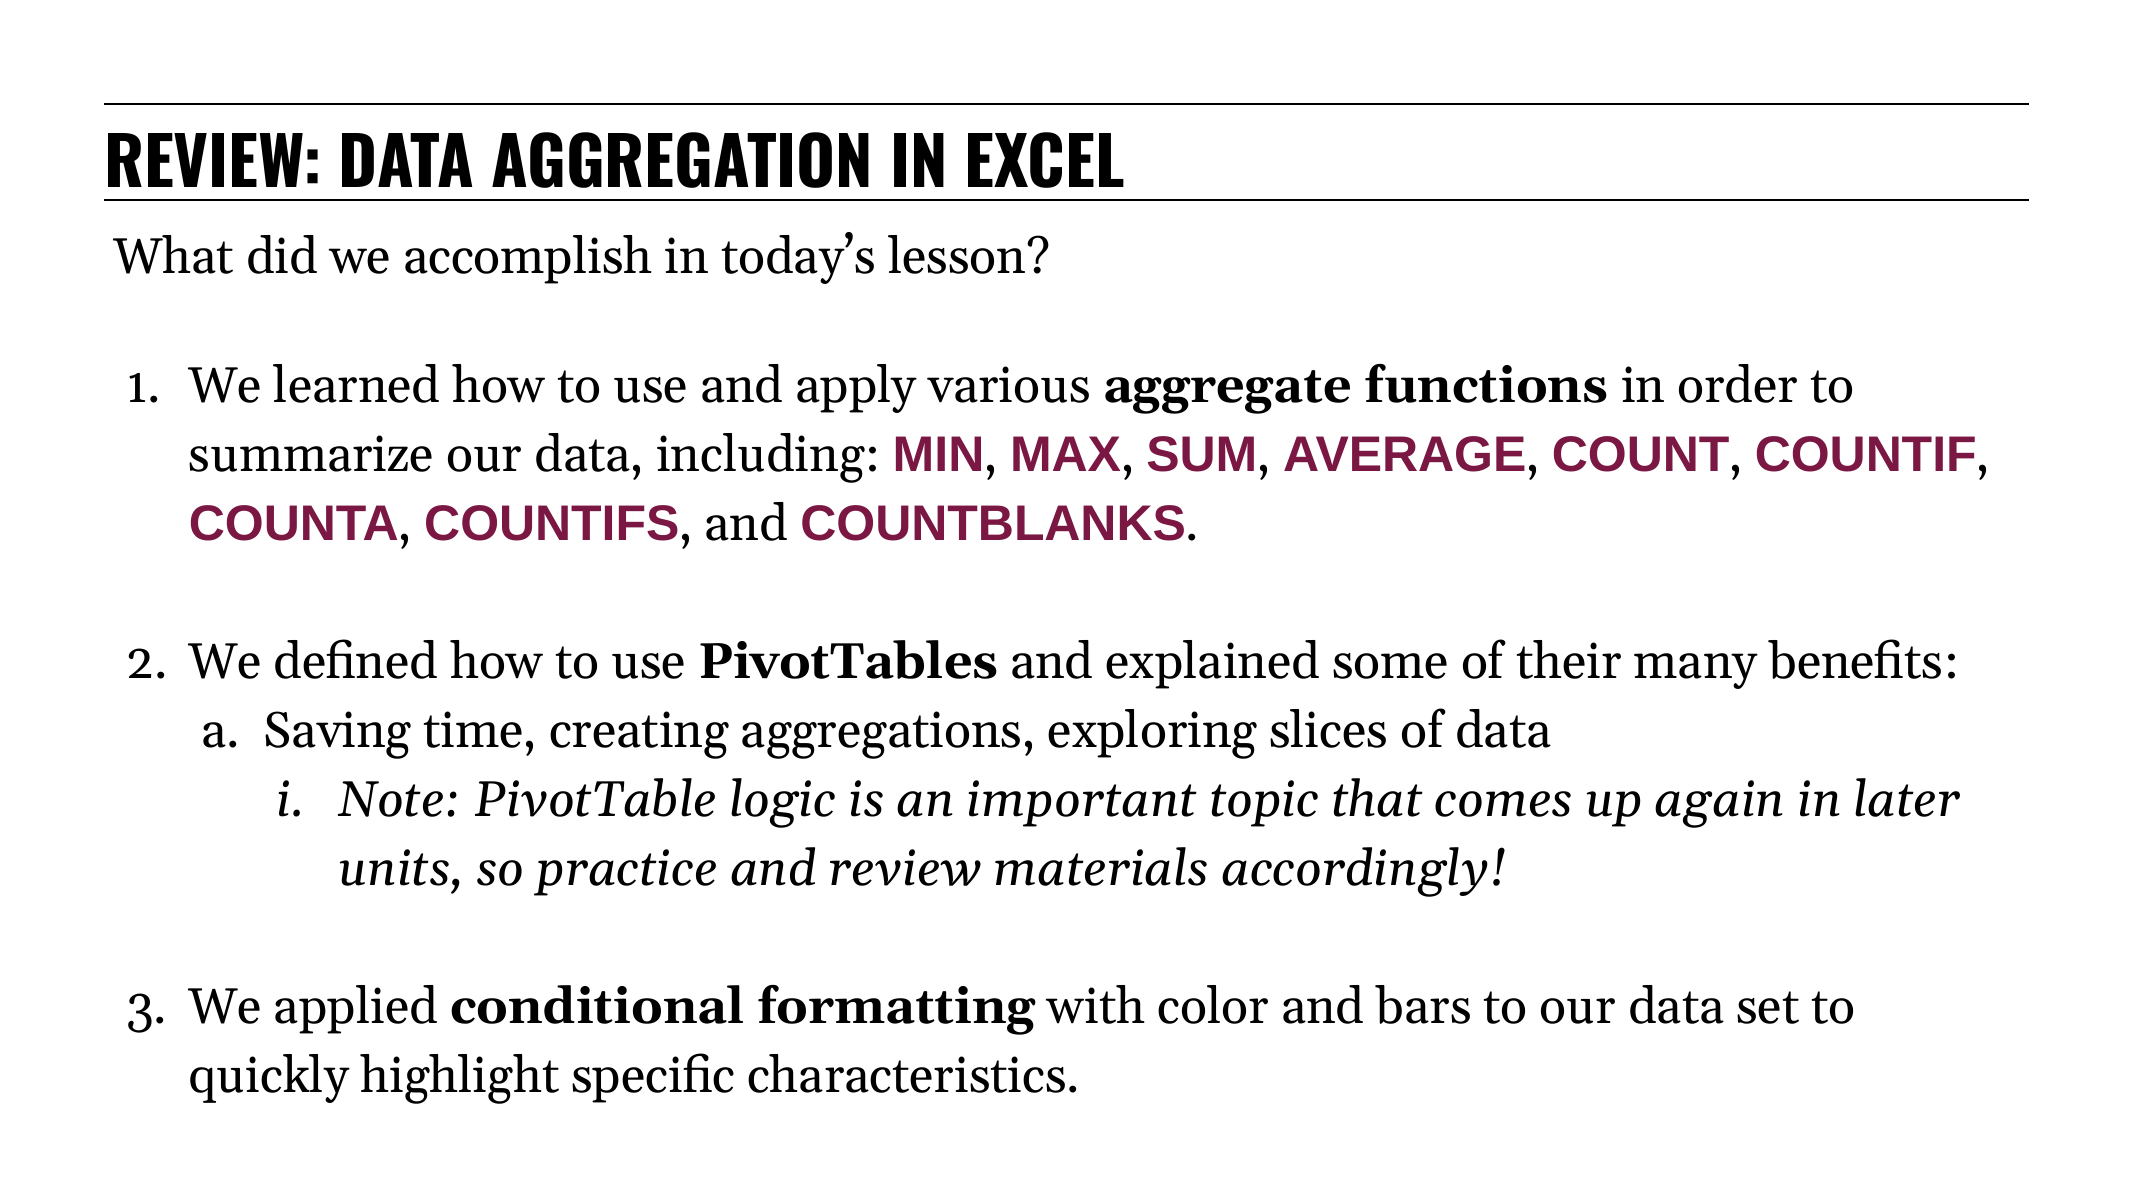

REVIEW: DATA AGGREGATION IN EXCEL
What did we accomplish in today’s lesson?
We learned how to use and apply various aggregate functions in order to summarize our data, including: MIN, MAX, SUM, AVERAGE, COUNT, COUNTIF, COUNTA, COUNTIFS, and COUNTBLANKS.
We defined how to use PivotTables and explained some of their many benefits:
Saving time, creating aggregations, exploring slices of data
Note: PivotTable logic is an important topic that comes up again in later units, so practice and review materials accordingly!
We applied conditional formatting with color and bars to our data set to quickly highlight specific characteristics.